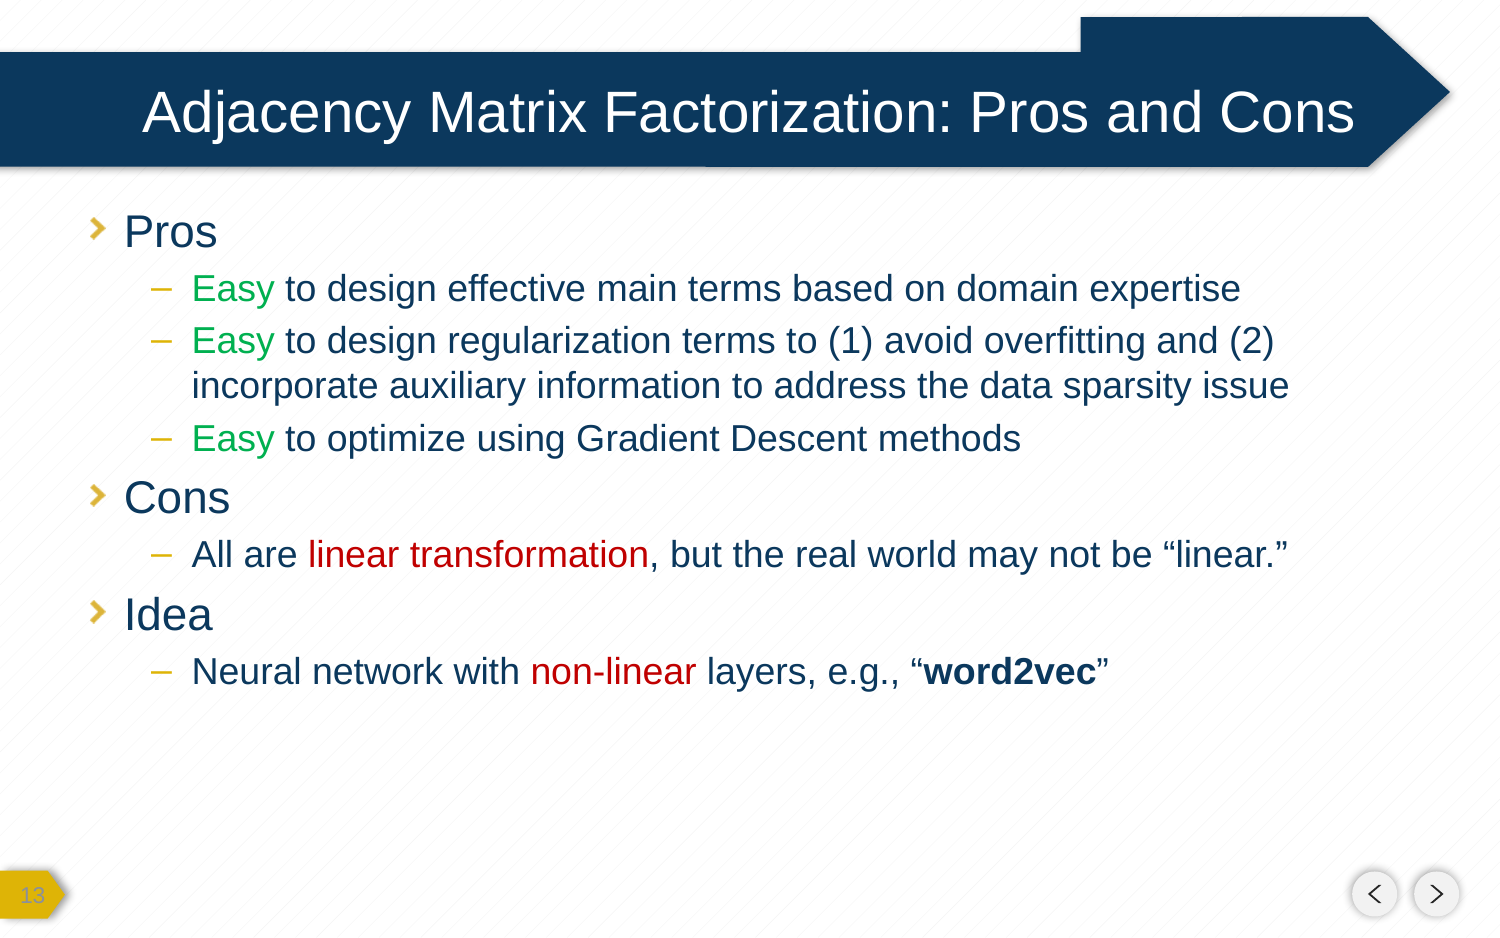

# Adjacency Matrix Factorization: Pros and Cons
Pros
Easy to design effective main terms based on domain expertise
Easy to design regularization terms to (1) avoid overfitting and (2) incorporate auxiliary information to address the data sparsity issue
Easy to optimize using Gradient Descent methods
Cons
All are linear transformation, but the real world may not be “linear.”
Idea
Neural network with non-linear layers, e.g., “word2vec”

13